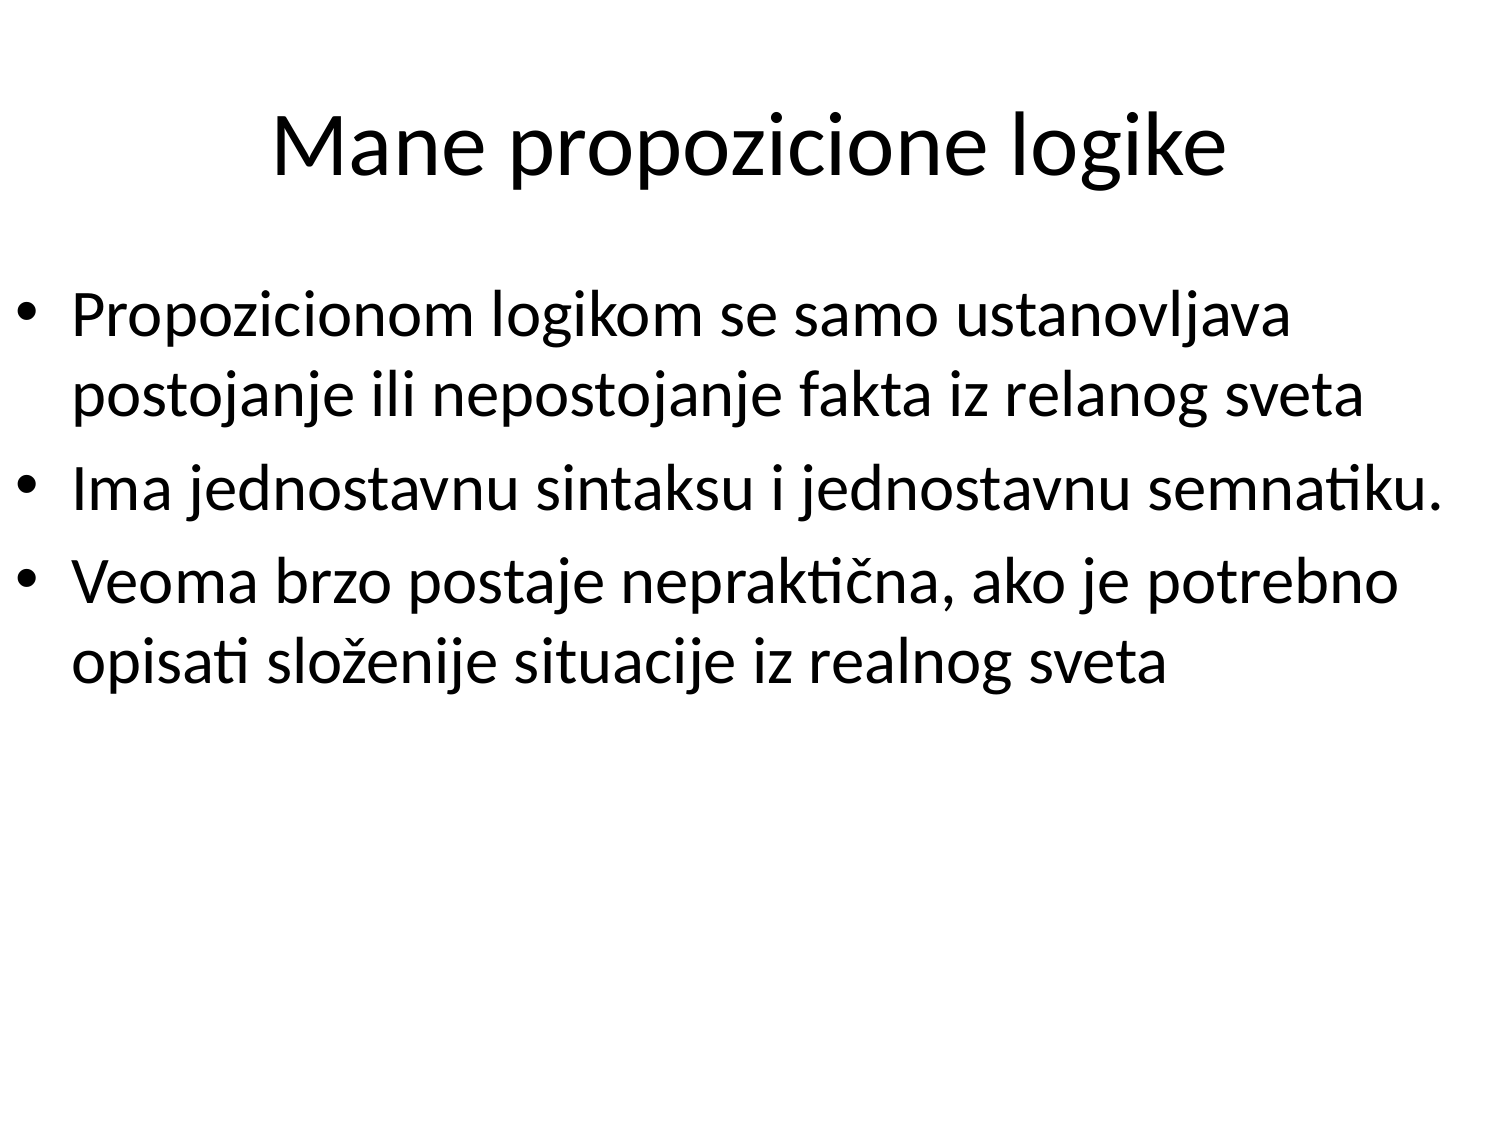

# Mane propozicione logike
Propozicionom logikom se samo ustanovljava postojanje ili nepostojanje fakta iz relanog sveta
Ima jednostavnu sintaksu i jednostavnu semnatiku.
Veoma brzo postaje nepraktična, ako je potrebno opisati složenije situacije iz realnog sveta